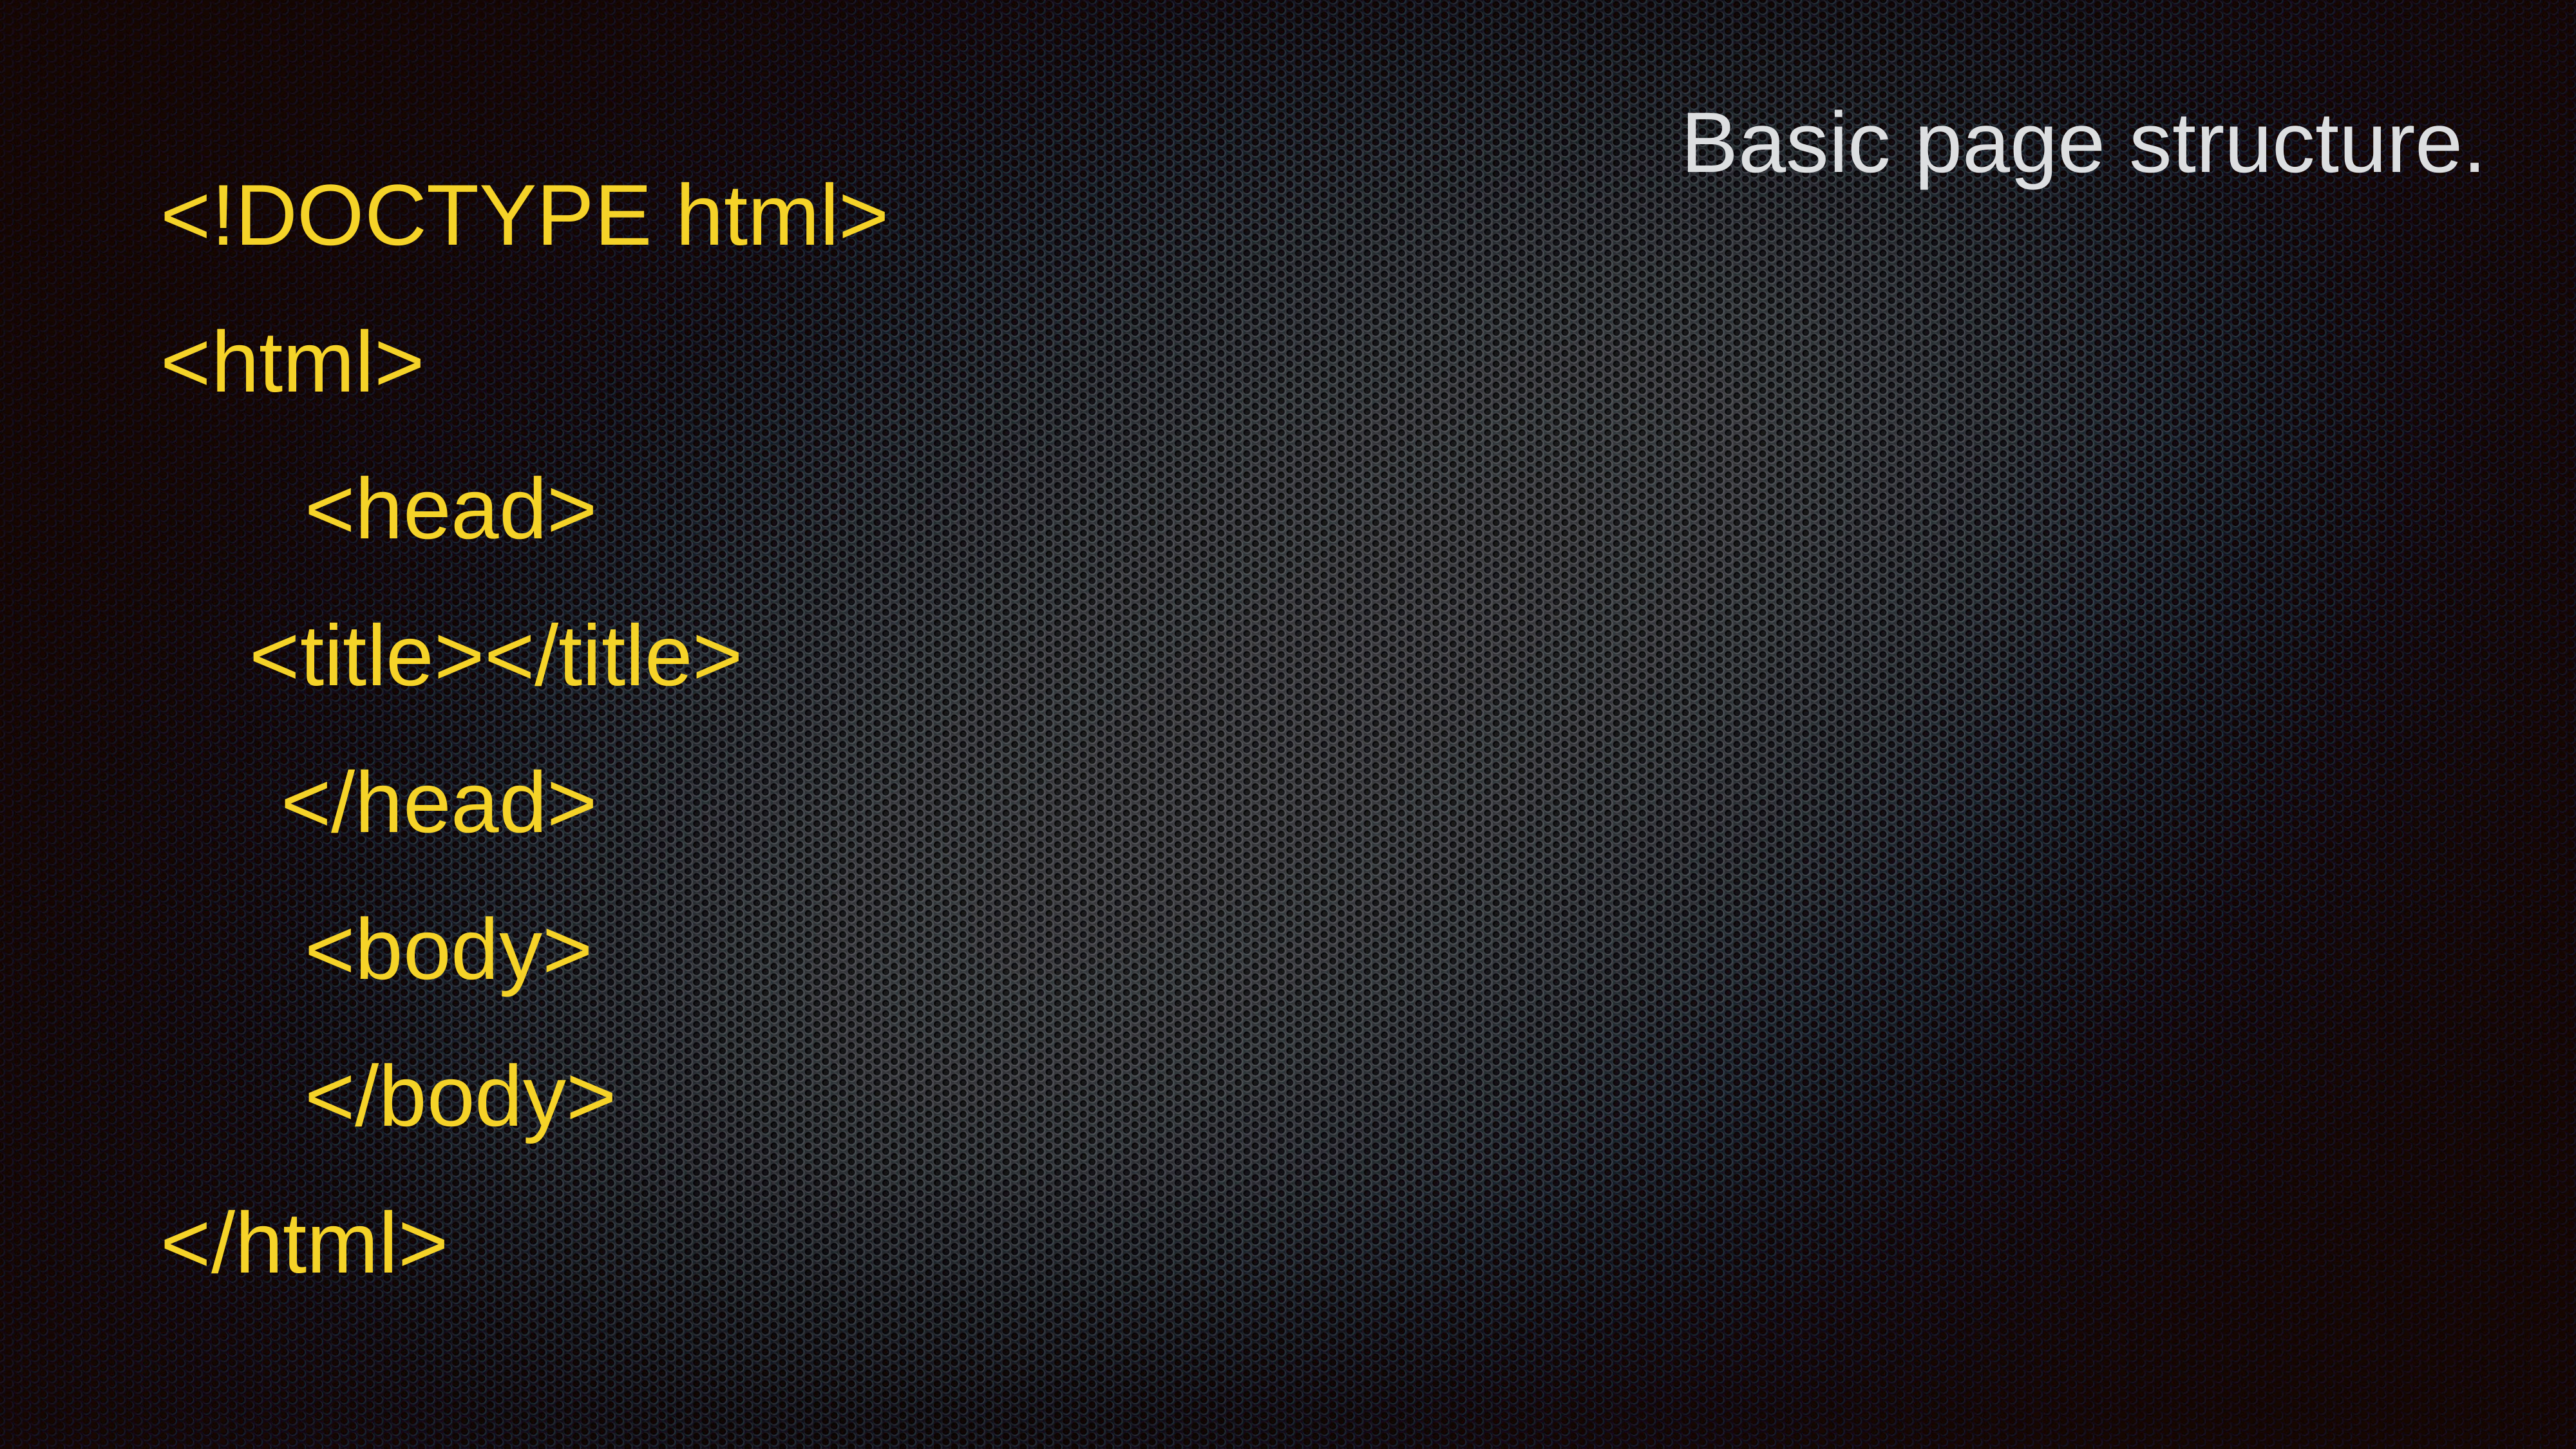

# Basic page structure.
<!DOCTYPE html>
<html>
      <head>
			<title></title>
     </head>
      <body>
      </body>
</html>